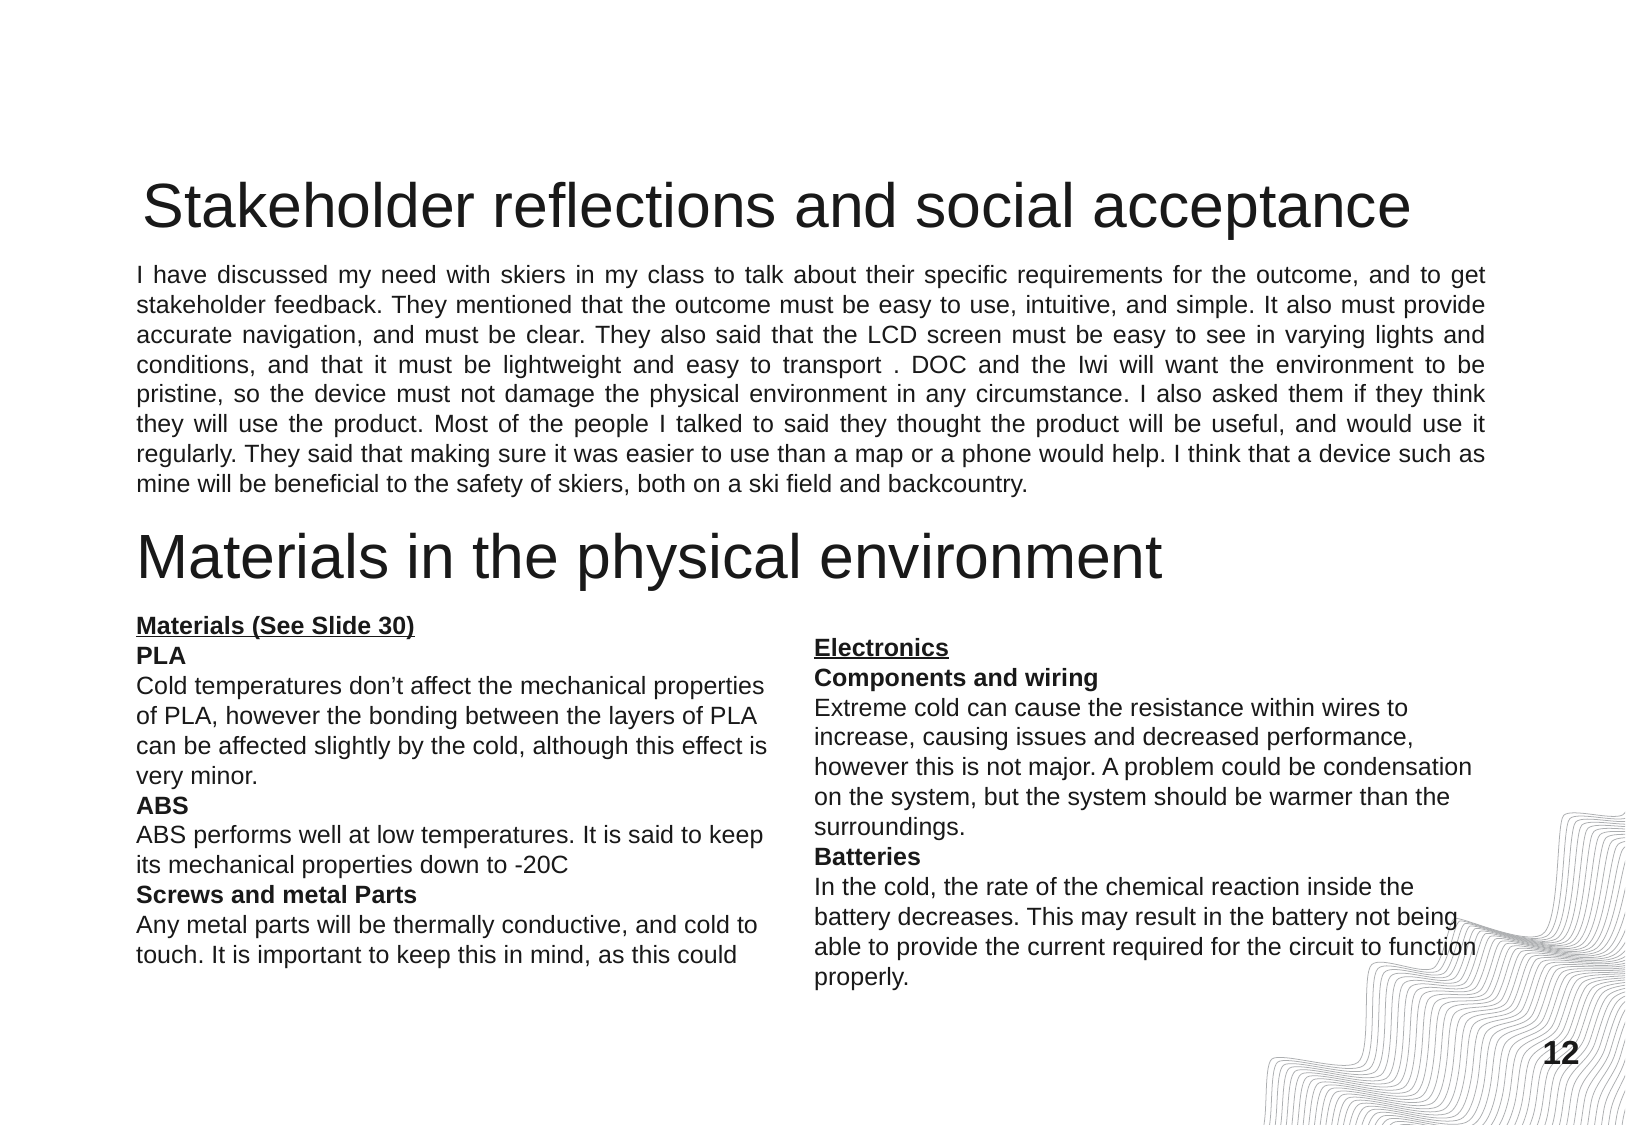

# Stakeholder reflections and social acceptance
I have discussed my need with skiers in my class to talk about their specific requirements for the outcome, and to get stakeholder feedback. They mentioned that the outcome must be easy to use, intuitive, and simple. It also must provide accurate navigation, and must be clear. They also said that the LCD screen must be easy to see in varying lights and conditions, and that it must be lightweight and easy to transport . DOC and the Iwi will want the environment to be pristine, so the device must not damage the physical environment in any circumstance. I also asked them if they think they will use the product. Most of the people I talked to said they thought the product will be useful, and would use it regularly. They said that making sure it was easier to use than a map or a phone would help. I think that a device such as mine will be beneficial to the safety of skiers, both on a ski field and backcountry.
Materials in the physical environment
Materials (See Slide 30)
PLA
Cold temperatures don’t affect the mechanical properties of PLA, however the bonding between the layers of PLA can be affected slightly by the cold, although this effect is very minor.
ABS
ABS performs well at low temperatures. It is said to keep its mechanical properties down to -20C
Screws and metal Parts
Any metal parts will be thermally conductive, and cold to touch. It is important to keep this in mind, as this could

Electronics
Components and wiring
Extreme cold can cause the resistance within wires to increase, causing issues and decreased performance, however this is not major. A problem could be condensation on the system, but the system should be warmer than the surroundings.
Batteries
In the cold, the rate of the chemical reaction inside the battery decreases. This may result in the battery not being able to provide the current required for the circuit to function properly.

12